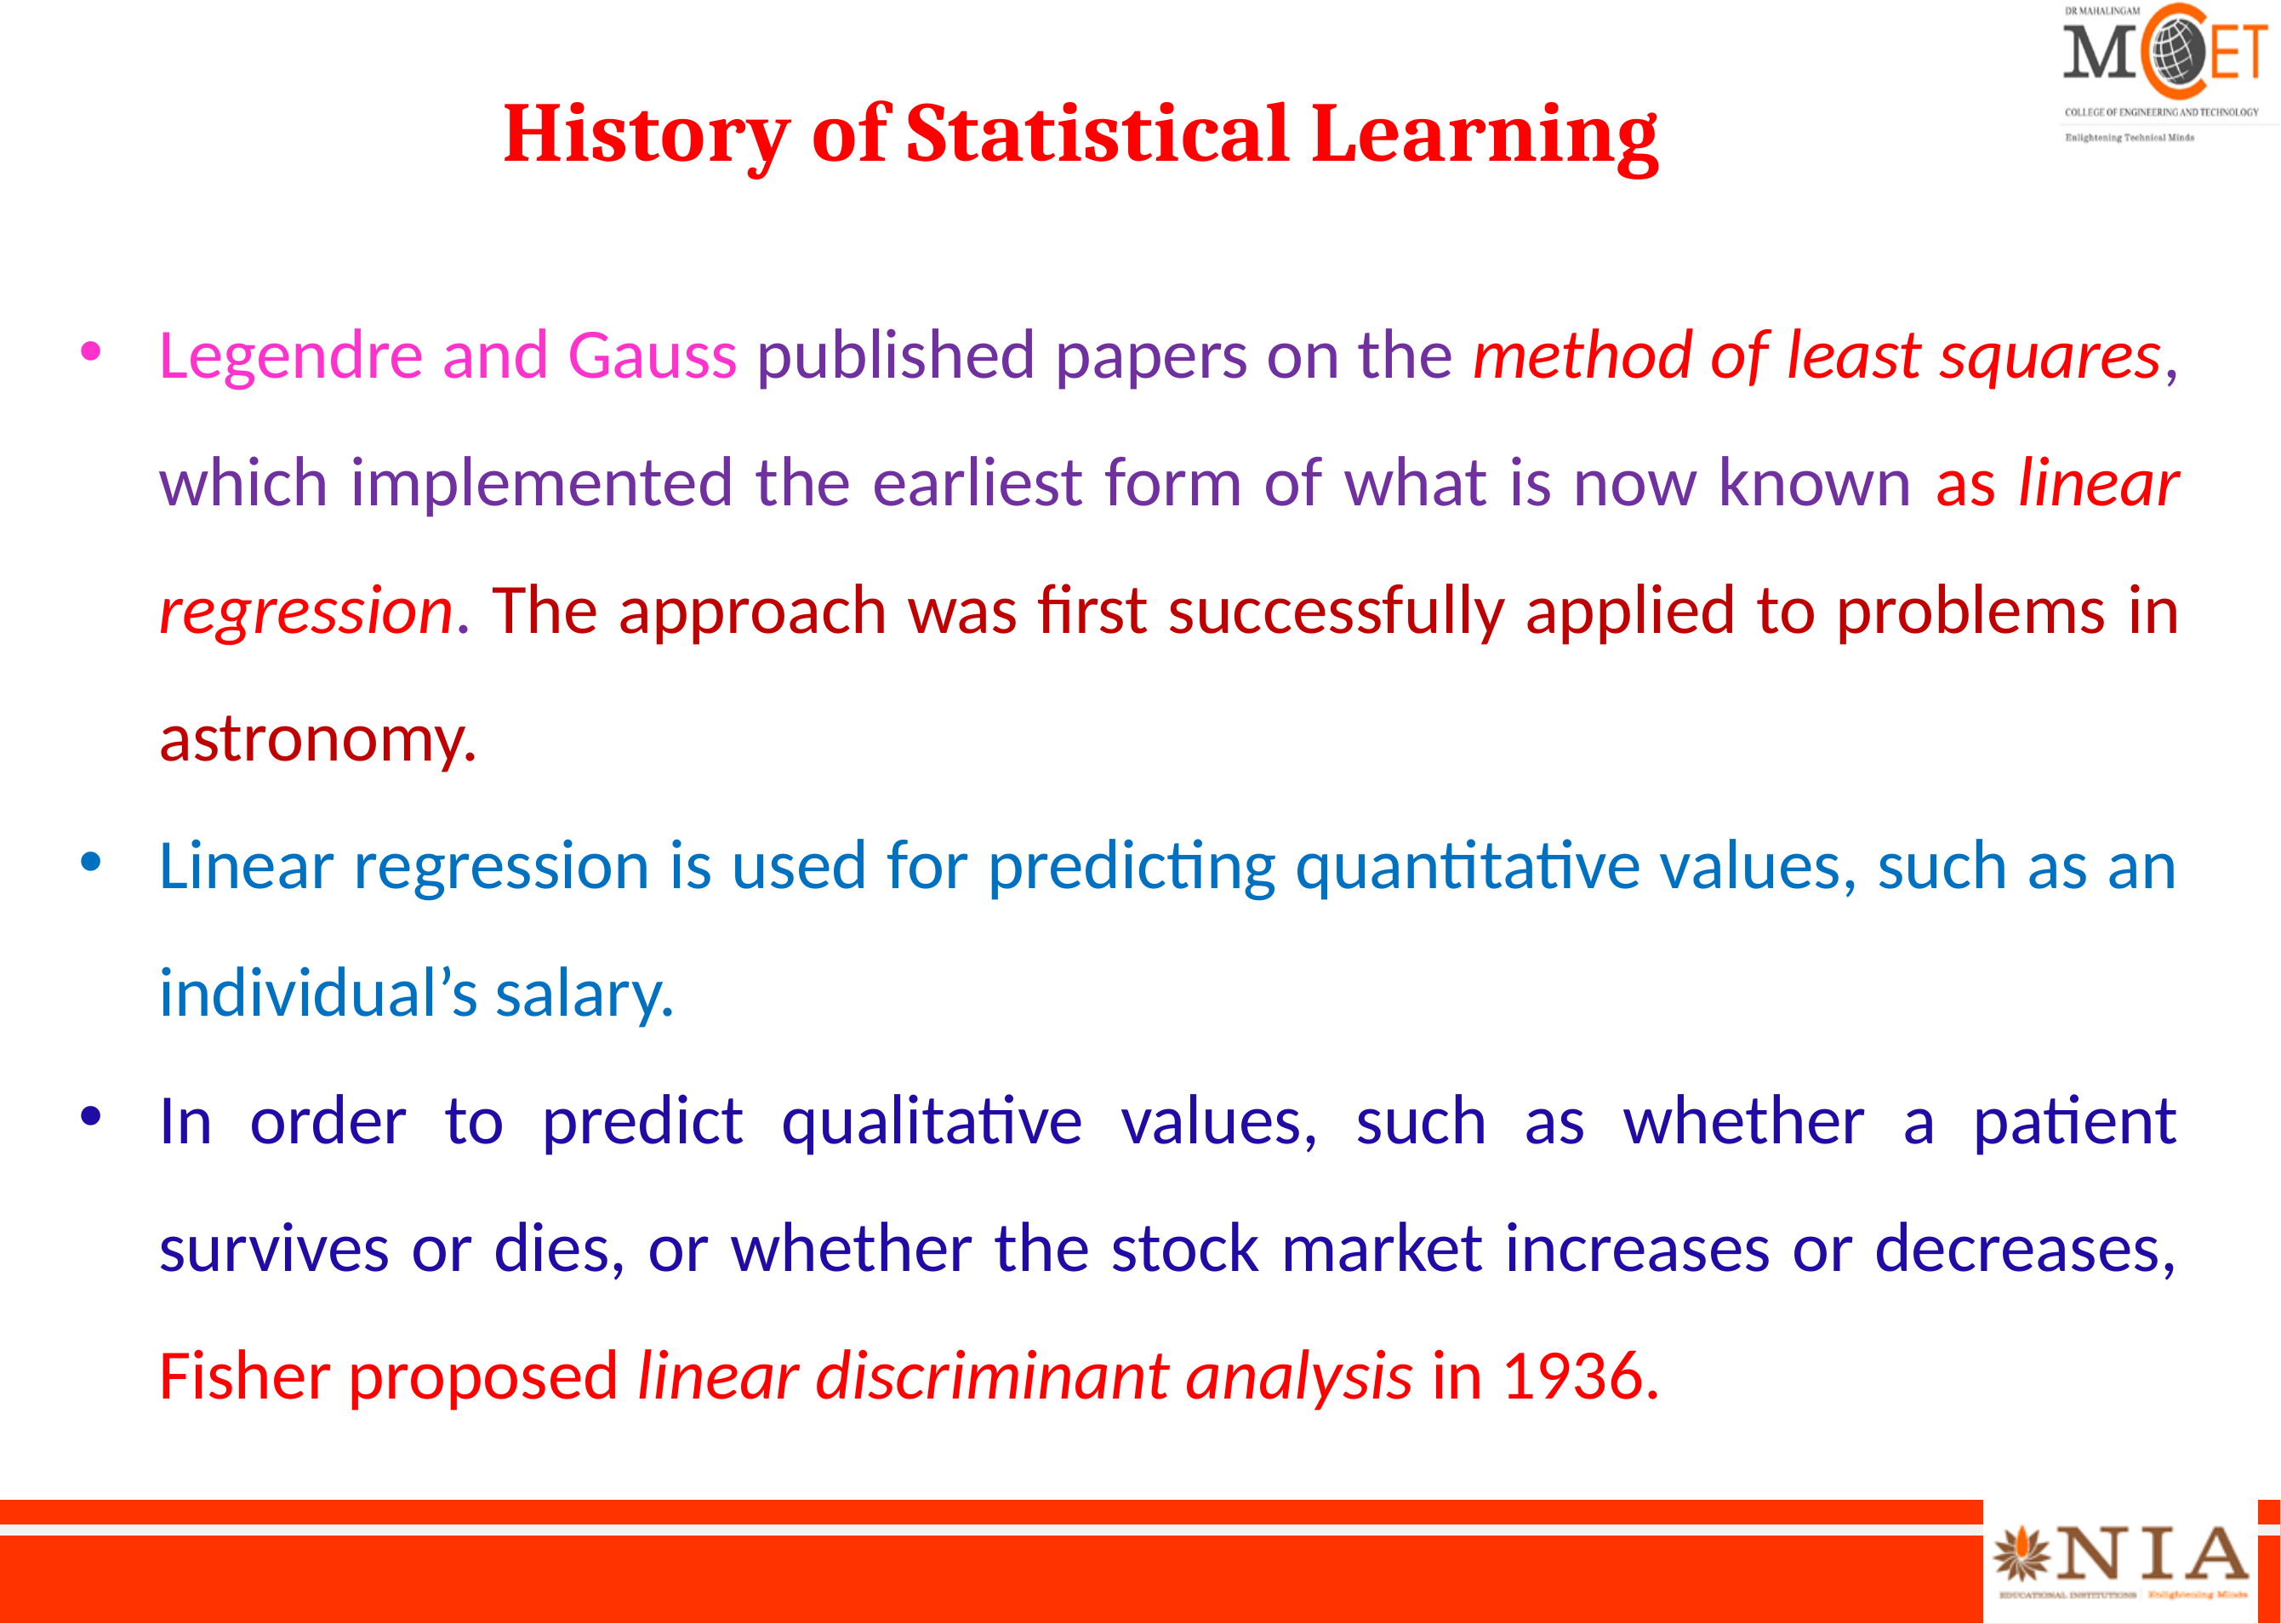

# History of Statistical Learning
Legendre and Gauss published papers on the method of least squares, which implemented the earliest form of what is now known as linear regression. The approach was first successfully applied to problems in astronomy.
Linear regression is used for predicting quantitative values, such as an individual’s salary.
In order to predict qualitative values, such as whether a patient survives or dies, or whether the stock market increases or decreases, Fisher proposed linear discriminant analysis in 1936.